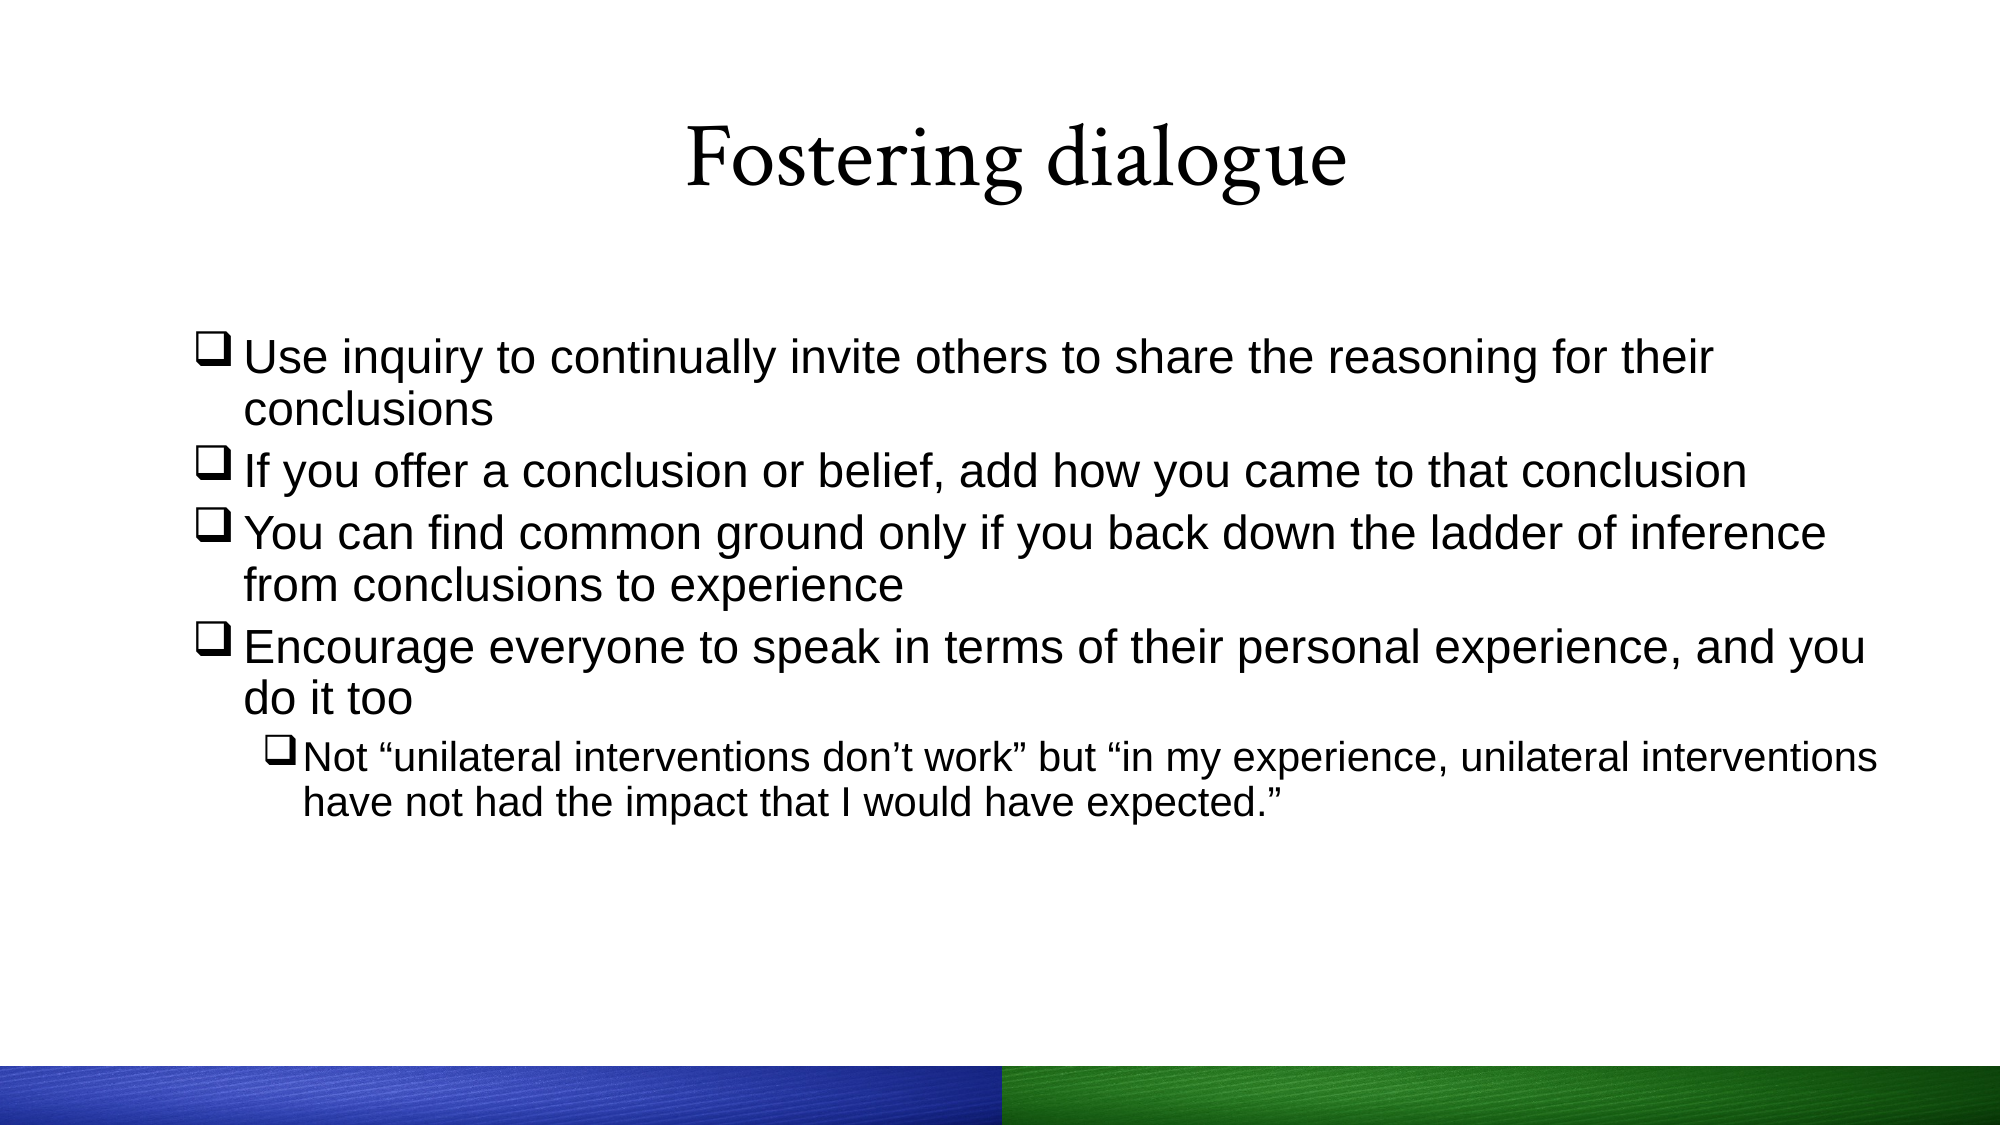

# Fostering dialogue
Use inquiry to continually invite others to share the reasoning for their conclusions
If you offer a conclusion or belief, add how you came to that conclusion
You can find common ground only if you back down the ladder of inference from conclusions to experience
Encourage everyone to speak in terms of their personal experience, and you do it too
Not “unilateral interventions don’t work” but “in my experience, unilateral interventions have not had the impact that I would have expected.”